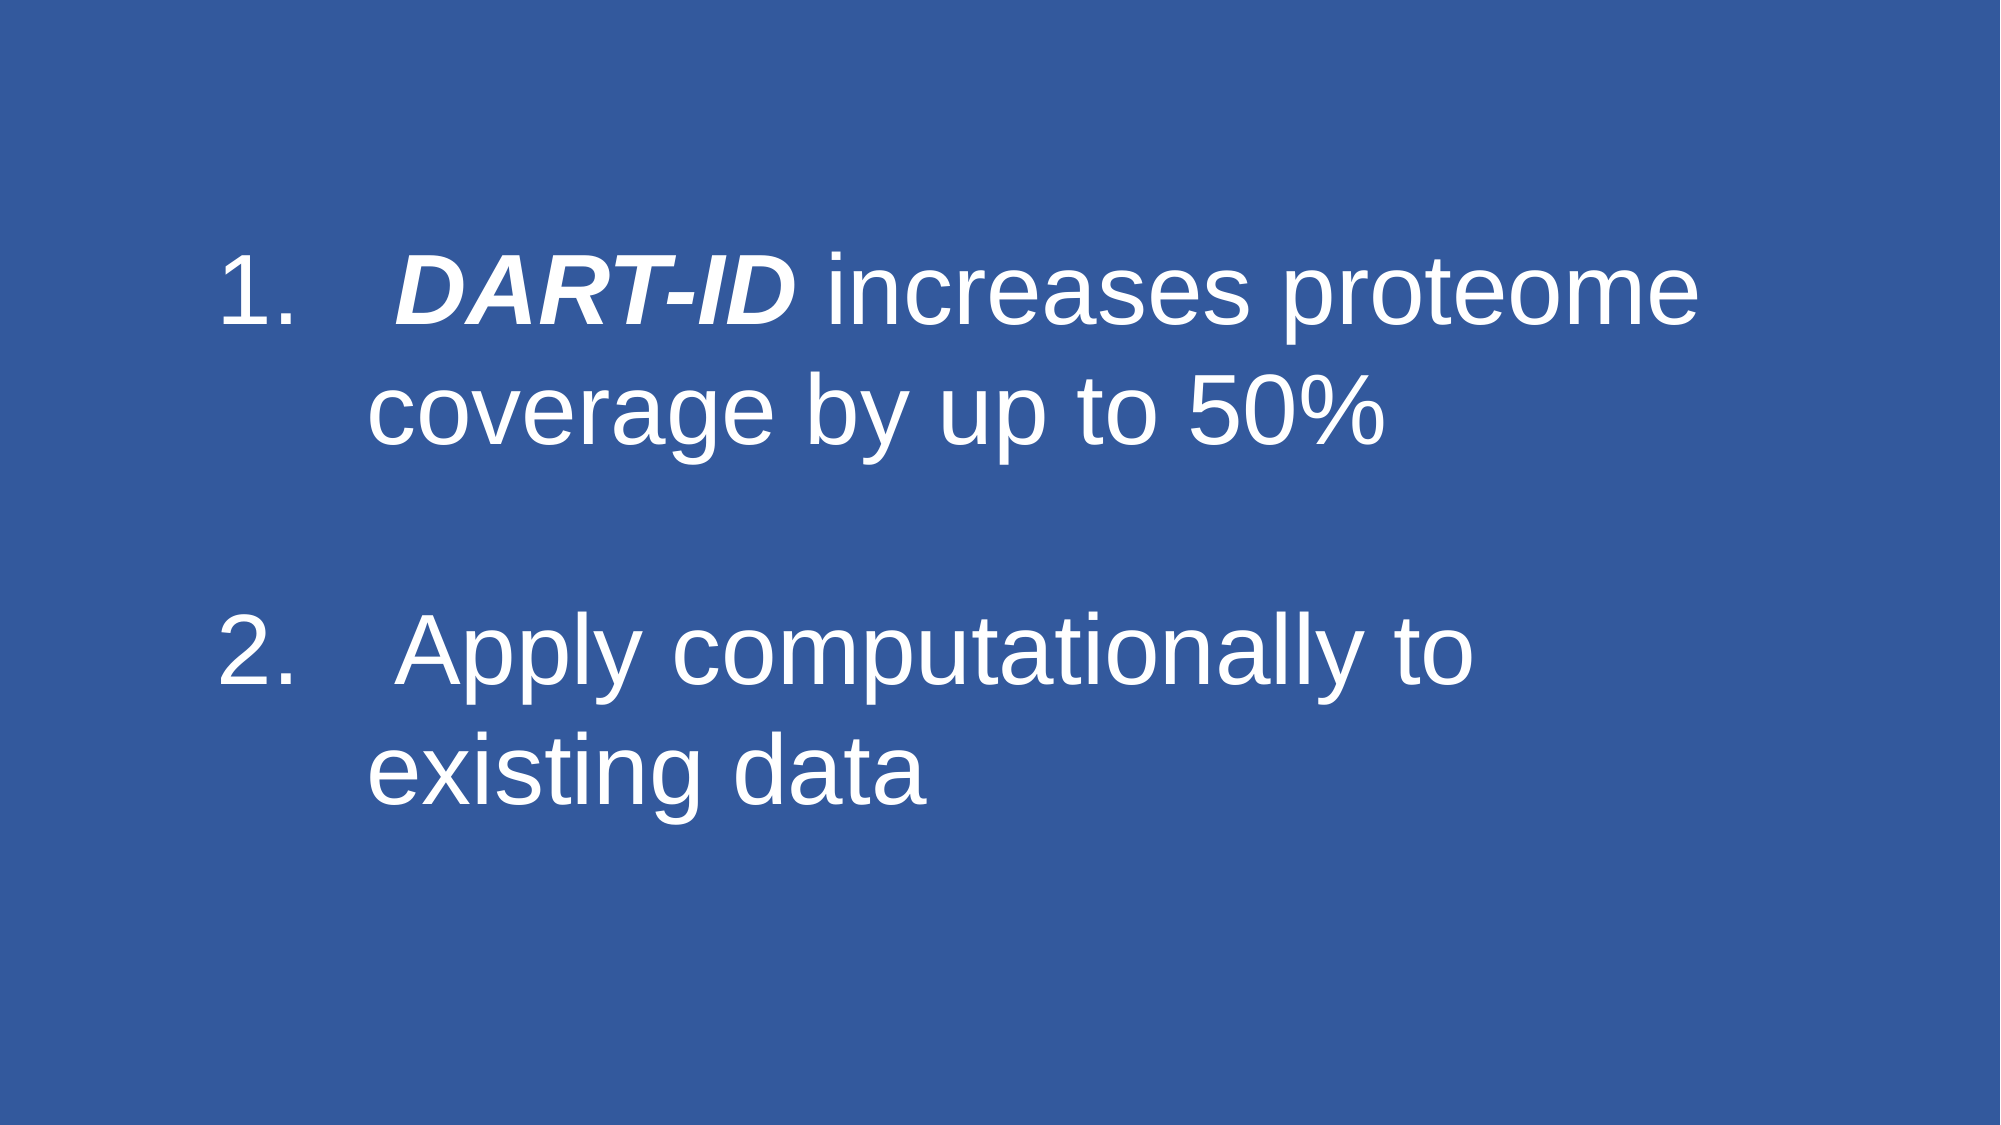

DART-ID increases proteome coverage by up to 50%

 Apply computationally to existing data